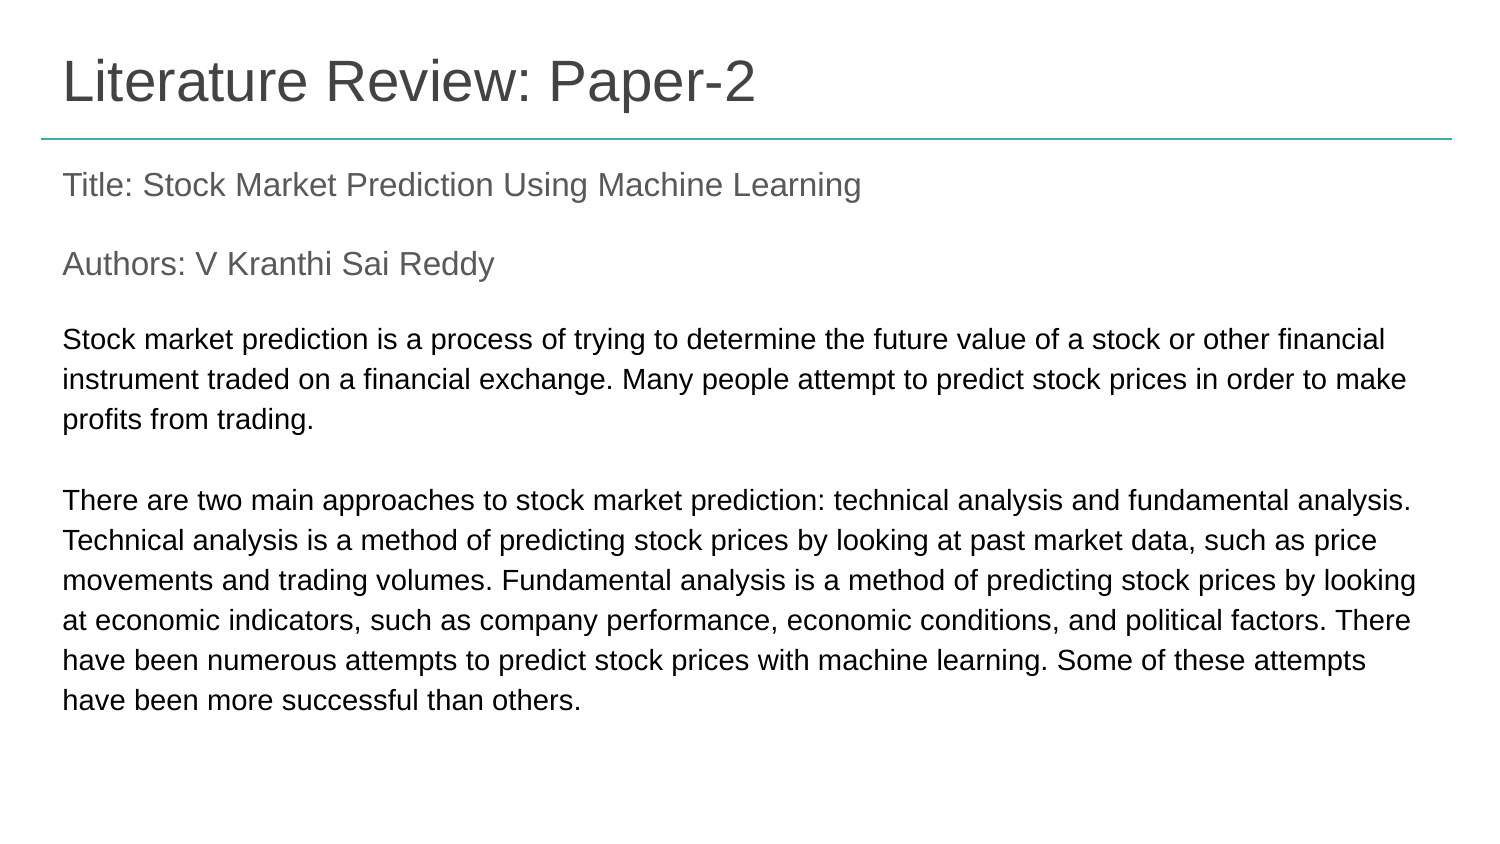

# Literature Review: Paper-2
Title: Stock Market Prediction Using Machine Learning
Authors: V Kranthi Sai Reddy
Stock market prediction is a process of trying to determine the future value of a stock or other financial instrument traded on a financial exchange. Many people attempt to predict stock prices in order to make profits from trading.

There are two main approaches to stock market prediction: technical analysis and fundamental analysis. Technical analysis is a method of predicting stock prices by looking at past market data, such as price movements and trading volumes. Fundamental analysis is a method of predicting stock prices by looking at economic indicators, such as company performance, economic conditions, and political factors. There have been numerous attempts to predict stock prices with machine learning. Some of these attempts have been more successful than others.